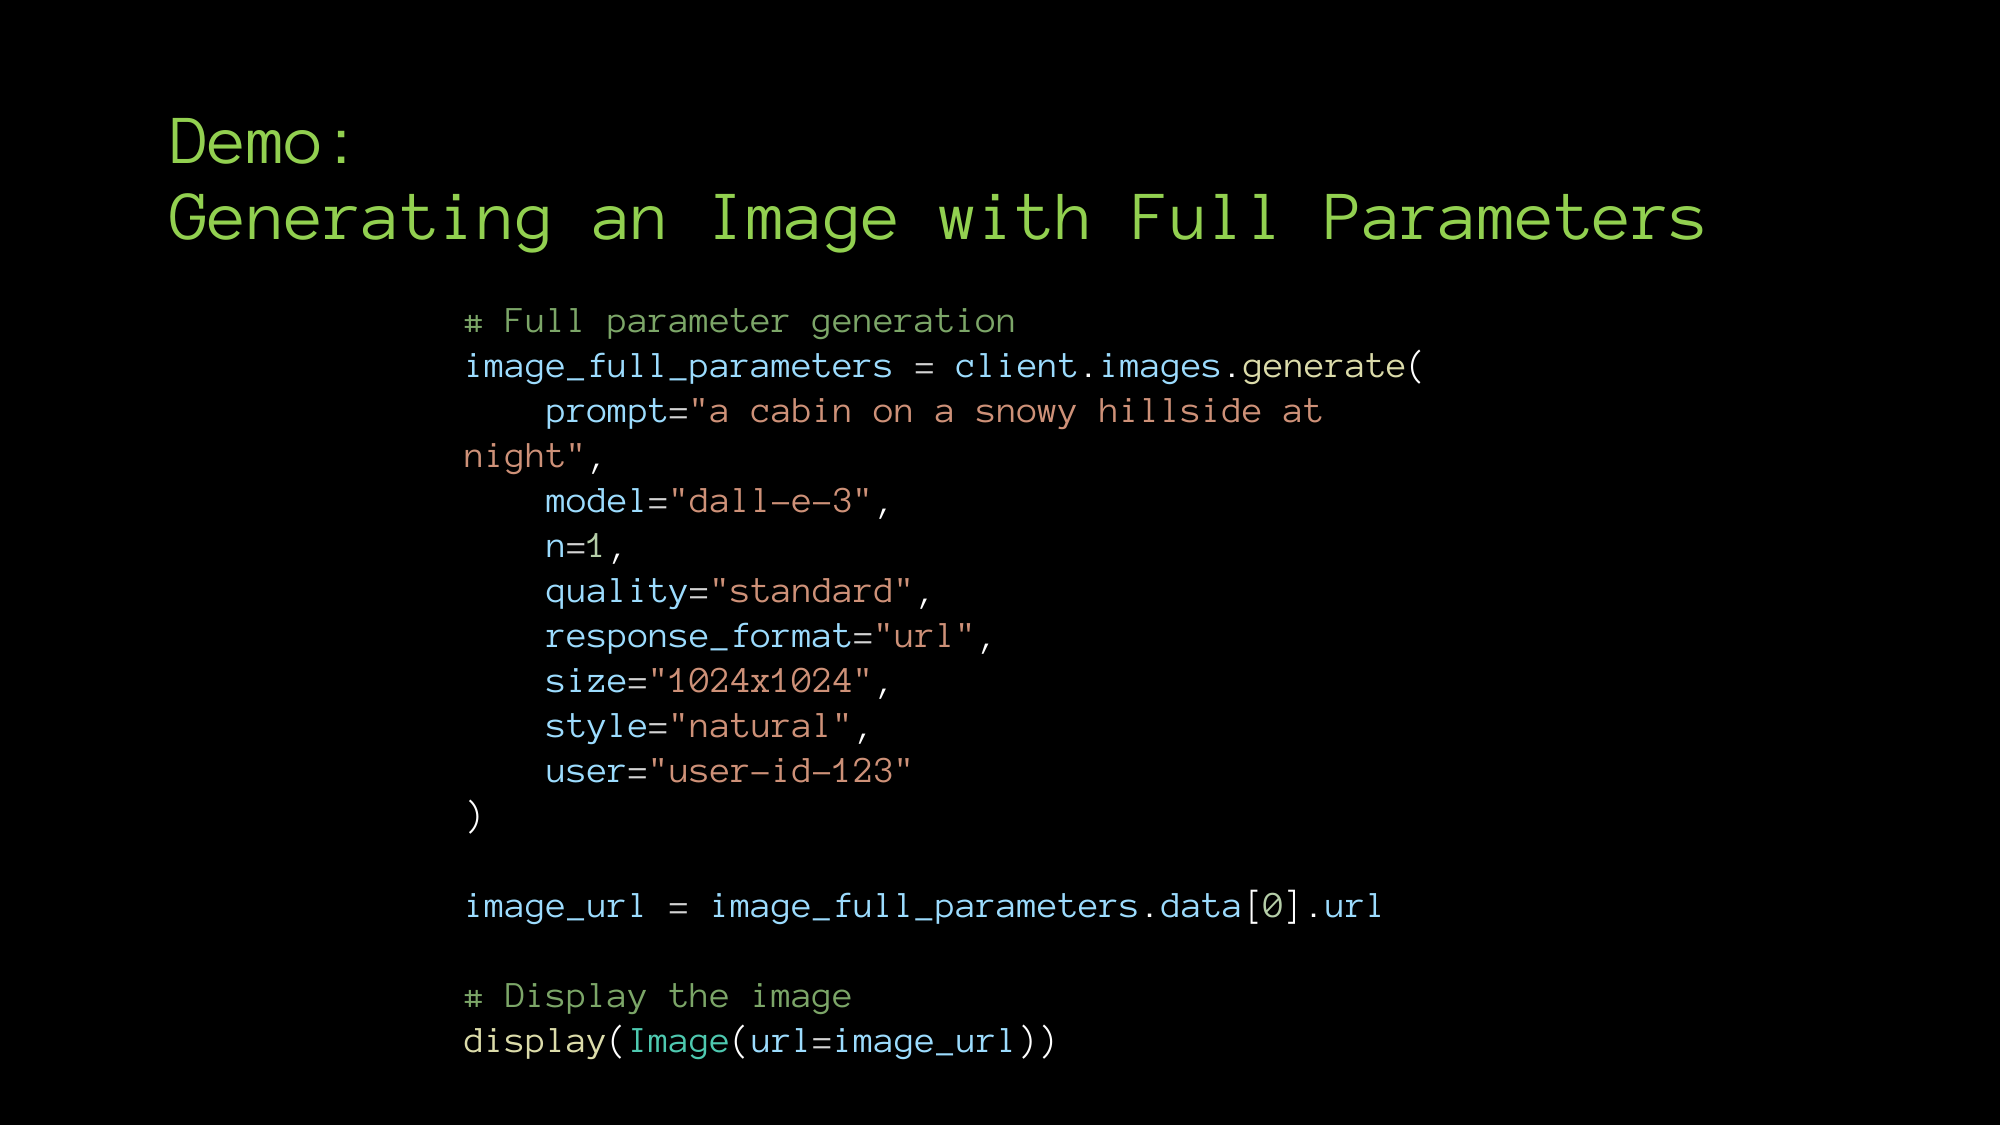

# Demo: Generating an Image with Full Parameters
# Full parameter generation
image_full_parameters = client.images.generate(
    prompt="a cabin on a snowy hillside at night",
    model="dall-e-3",
    n=1,
    quality="standard",
    response_format="url",
    size="1024x1024",
    style="natural",
    user="user-id-123"
)
image_url = image_full_parameters.data[0].url
# Display the image
display(Image(url=image_url))